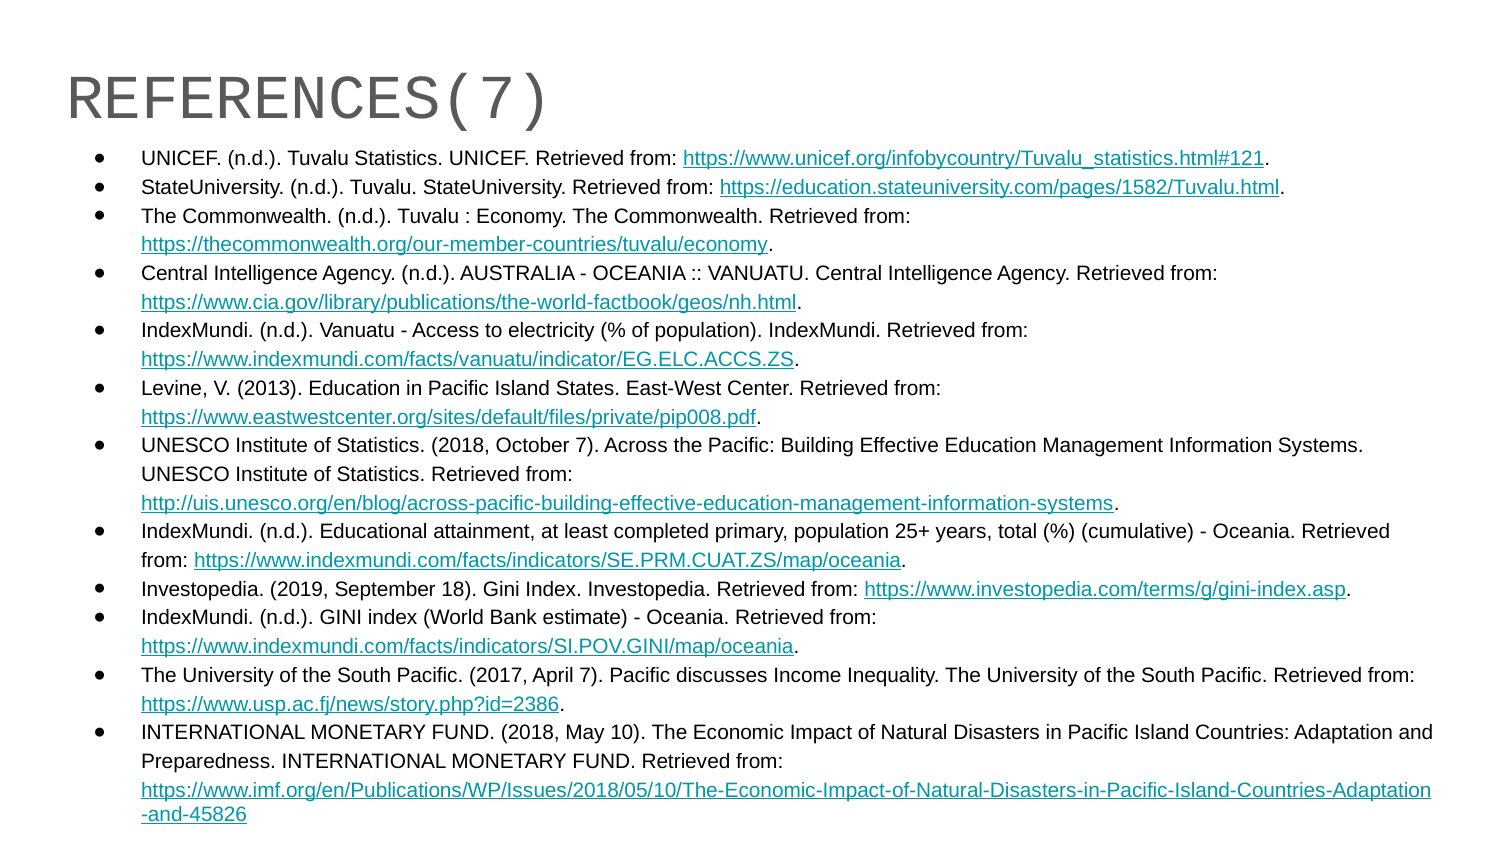

REFERENCES(7)
UNICEF. (n.d.). Tuvalu Statistics. UNICEF. Retrieved from: https://www.unicef.org/infobycountry/Tuvalu_statistics.html#121.
StateUniversity. (n.d.). Tuvalu. StateUniversity. Retrieved from: https://education.stateuniversity.com/pages/1582/Tuvalu.html.
The Commonwealth. (n.d.). Tuvalu : Economy. The Commonwealth. Retrieved from: https://thecommonwealth.org/our-member-countries/tuvalu/economy.
Central Intelligence Agency. (n.d.). AUSTRALIA - OCEANIA :: VANUATU. Central Intelligence Agency. Retrieved from: https://www.cia.gov/library/publications/the-world-factbook/geos/nh.html.
IndexMundi. (n.d.). Vanuatu - Access to electricity (% of population). IndexMundi. Retrieved from: https://www.indexmundi.com/facts/vanuatu/indicator/EG.ELC.ACCS.ZS.
Levine, V. (2013). Education in Pacific Island States. East-West Center. Retrieved from: https://www.eastwestcenter.org/sites/default/files/private/pip008.pdf.
UNESCO Institute of Statistics. (2018, October 7). Across the Pacific: Building Effective Education Management Information Systems. UNESCO Institute of Statistics. Retrieved from: http://uis.unesco.org/en/blog/across-pacific-building-effective-education-management-information-systems.
IndexMundi. (n.d.). Educational attainment, at least completed primary, population 25+ years, total (%) (cumulative) - Oceania. Retrieved from: https://www.indexmundi.com/facts/indicators/SE.PRM.CUAT.ZS/map/oceania.
Investopedia. (2019, September 18). Gini Index. Investopedia. Retrieved from: https://www.investopedia.com/terms/g/gini-index.asp.
IndexMundi. (n.d.). GINI index (World Bank estimate) - Oceania. Retrieved from: https://www.indexmundi.com/facts/indicators/SI.POV.GINI/map/oceania.
The University of the South Pacific. (2017, April 7). Pacific discusses Income Inequality. The University of the South Pacific. Retrieved from: https://www.usp.ac.fj/news/story.php?id=2386.
INTERNATIONAL MONETARY FUND. (2018, May 10). The Economic Impact of Natural Disasters in Pacific Island Countries: Adaptation and Preparedness. INTERNATIONAL MONETARY FUND. Retrieved from: https://www.imf.org/en/Publications/WP/Issues/2018/05/10/The-Economic-Impact-of-Natural-Disasters-in-Pacific-Island-Countries-Adaptation-and-45826.